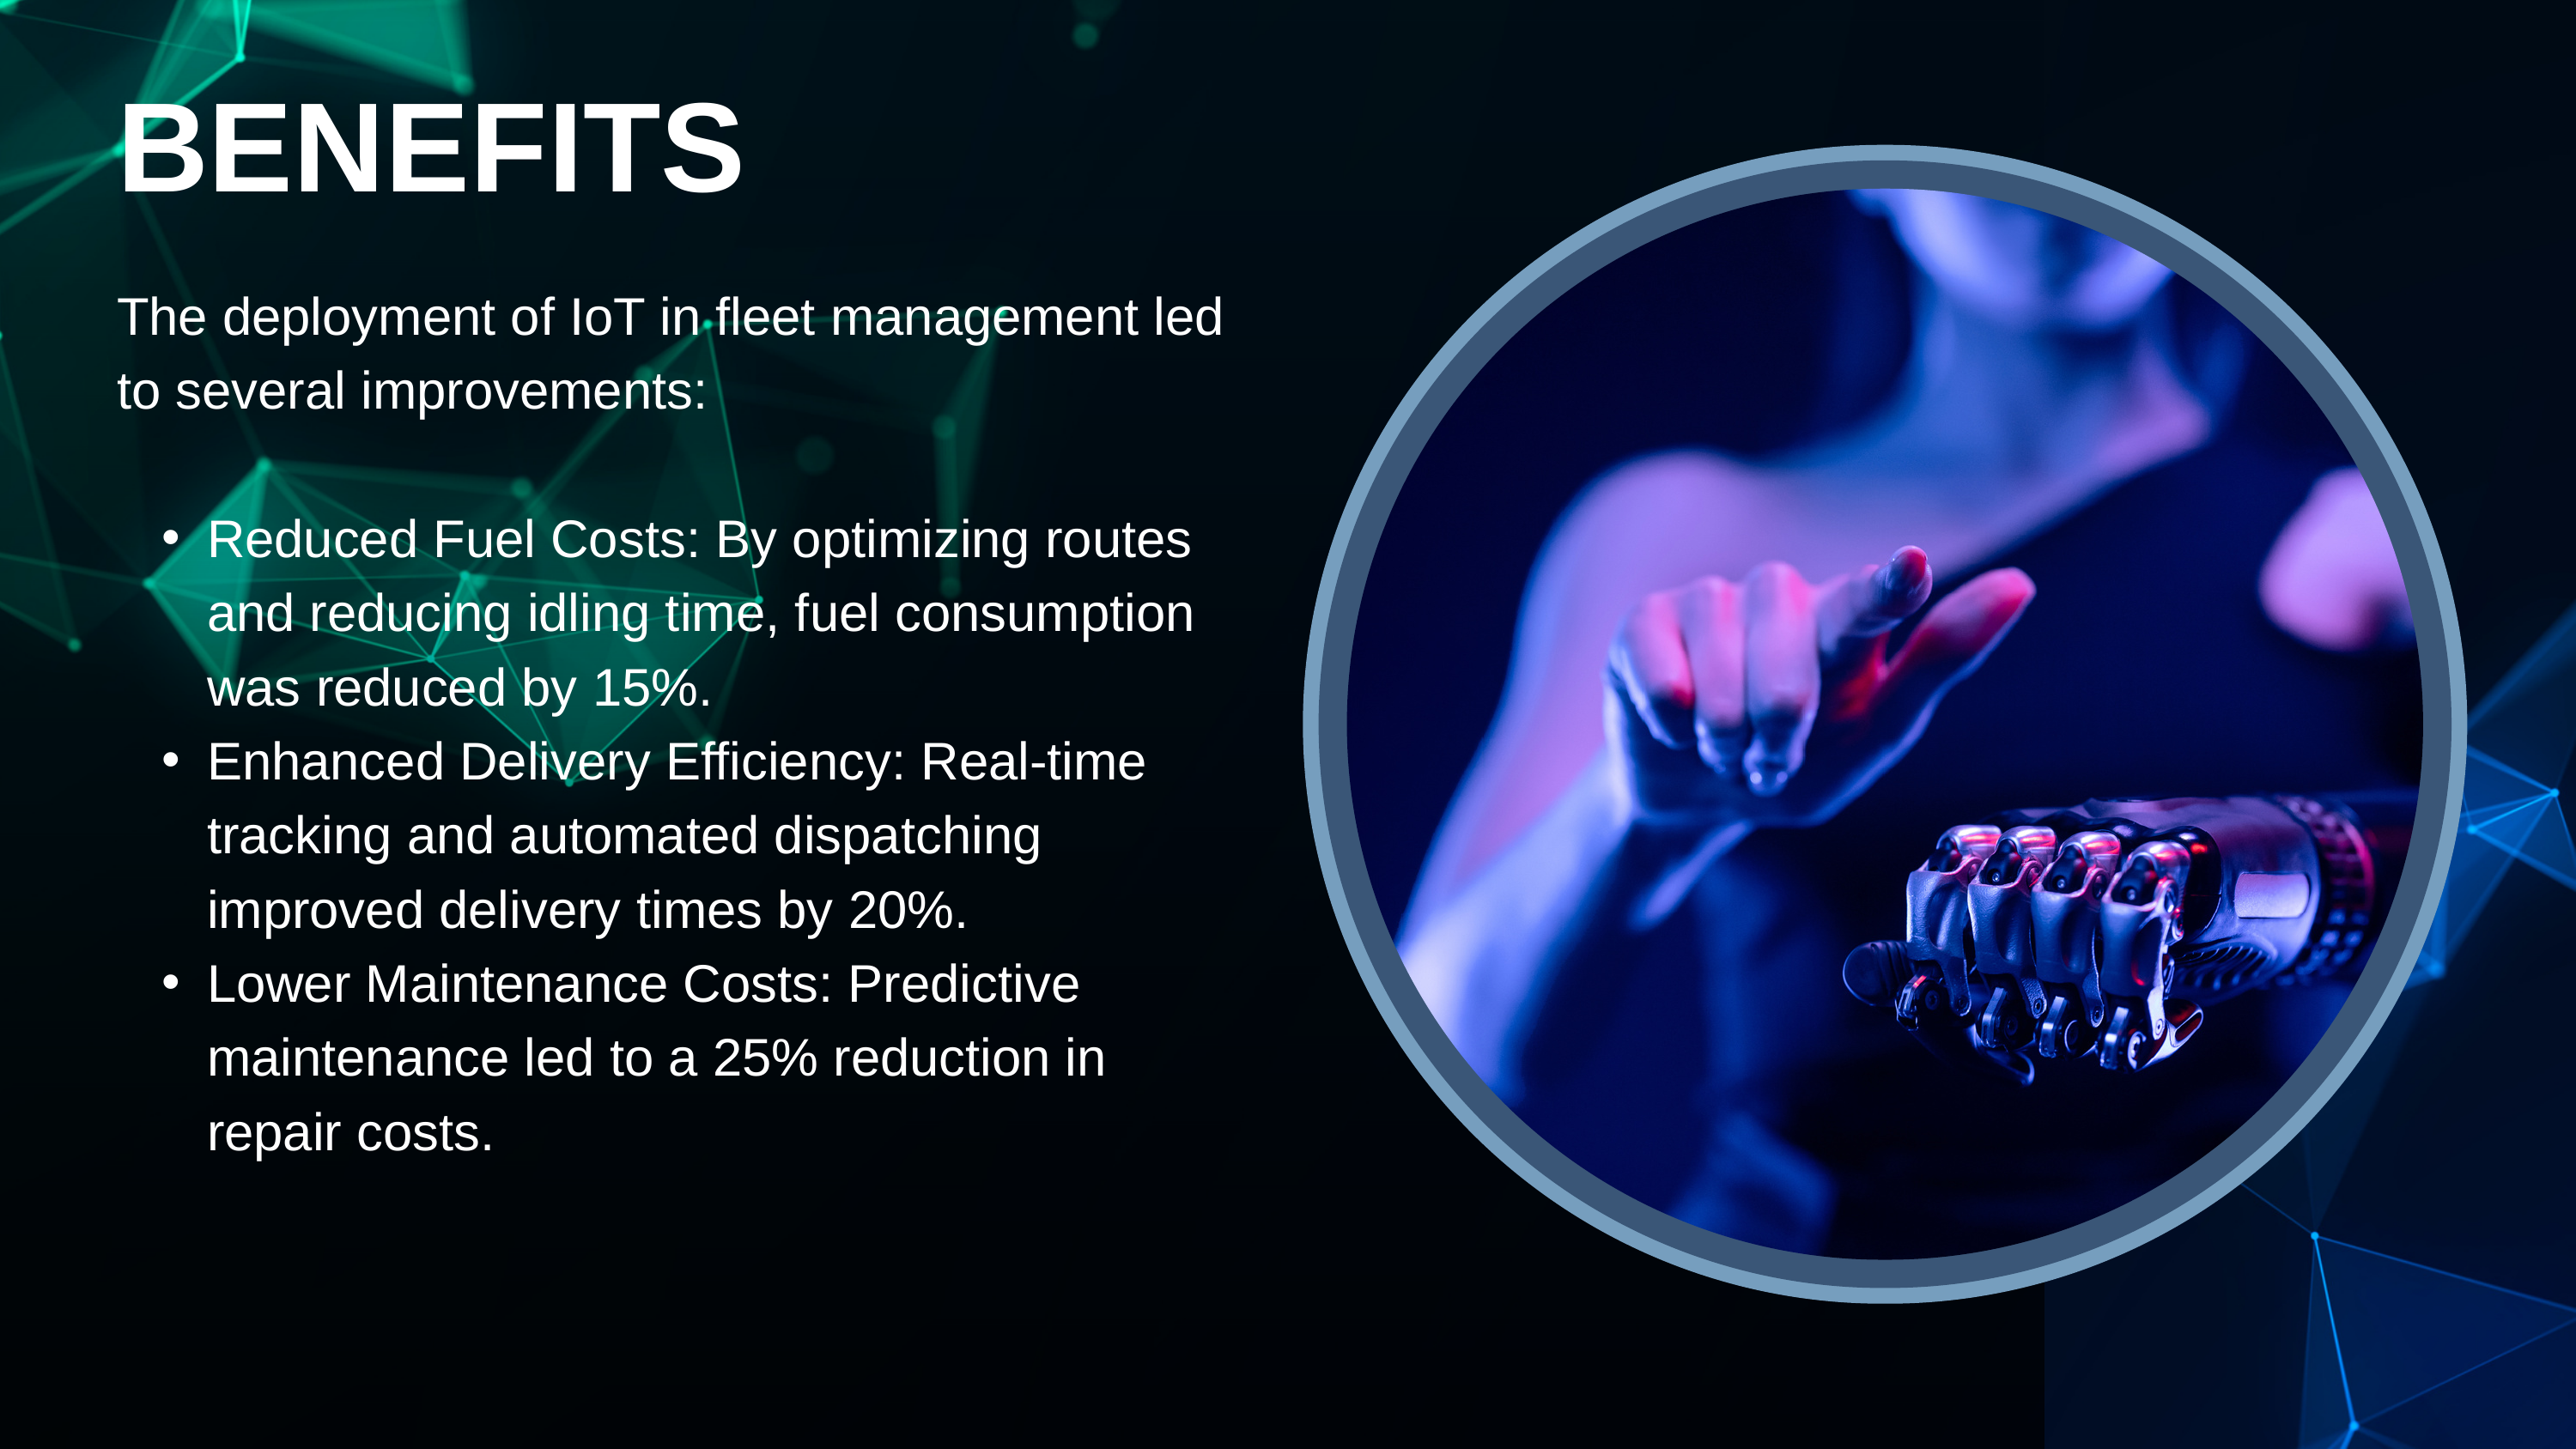

BENEFITS

The deployment of IoT in fleet management led to several improvements:

Reduced Fuel Costs: By optimizing routes and reducing idling time, fuel consumption was reduced by 15%.
Enhanced Delivery Efficiency: Real-time tracking and automated dispatching improved delivery times by 20%.
Lower Maintenance Costs: Predictive maintenance led to a 25% reduction in repair costs.